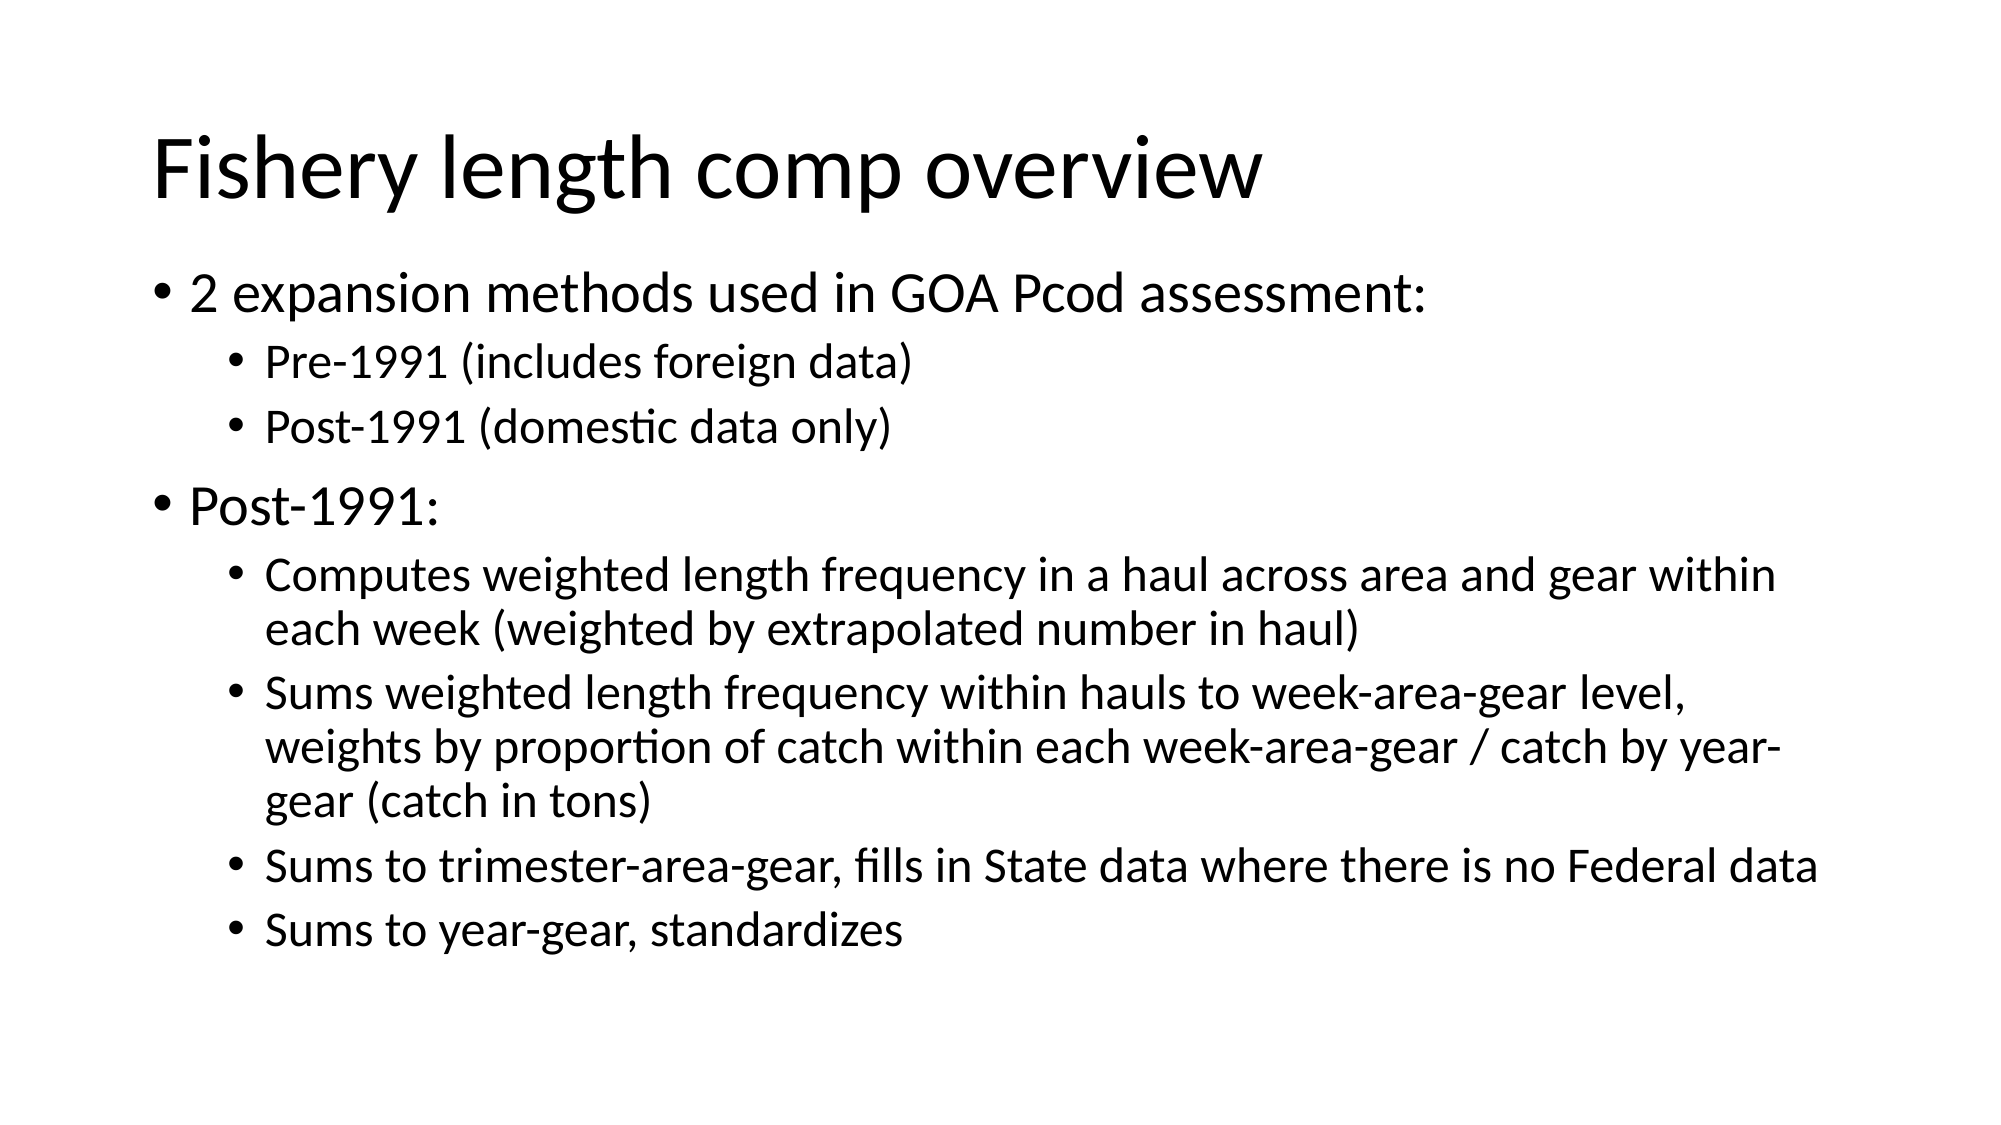

# Fishery length comp overview
2 expansion methods used in GOA Pcod assessment:
Pre-1991 (includes foreign data)
Post-1991 (domestic data only)
Post-1991:
Computes weighted length frequency in a haul across area and gear within each week (weighted by extrapolated number in haul)
Sums weighted length frequency within hauls to week-area-gear level, weights by proportion of catch within each week-area-gear / catch by year-gear (catch in tons)
Sums to trimester-area-gear, fills in State data where there is no Federal data
Sums to year-gear, standardizes